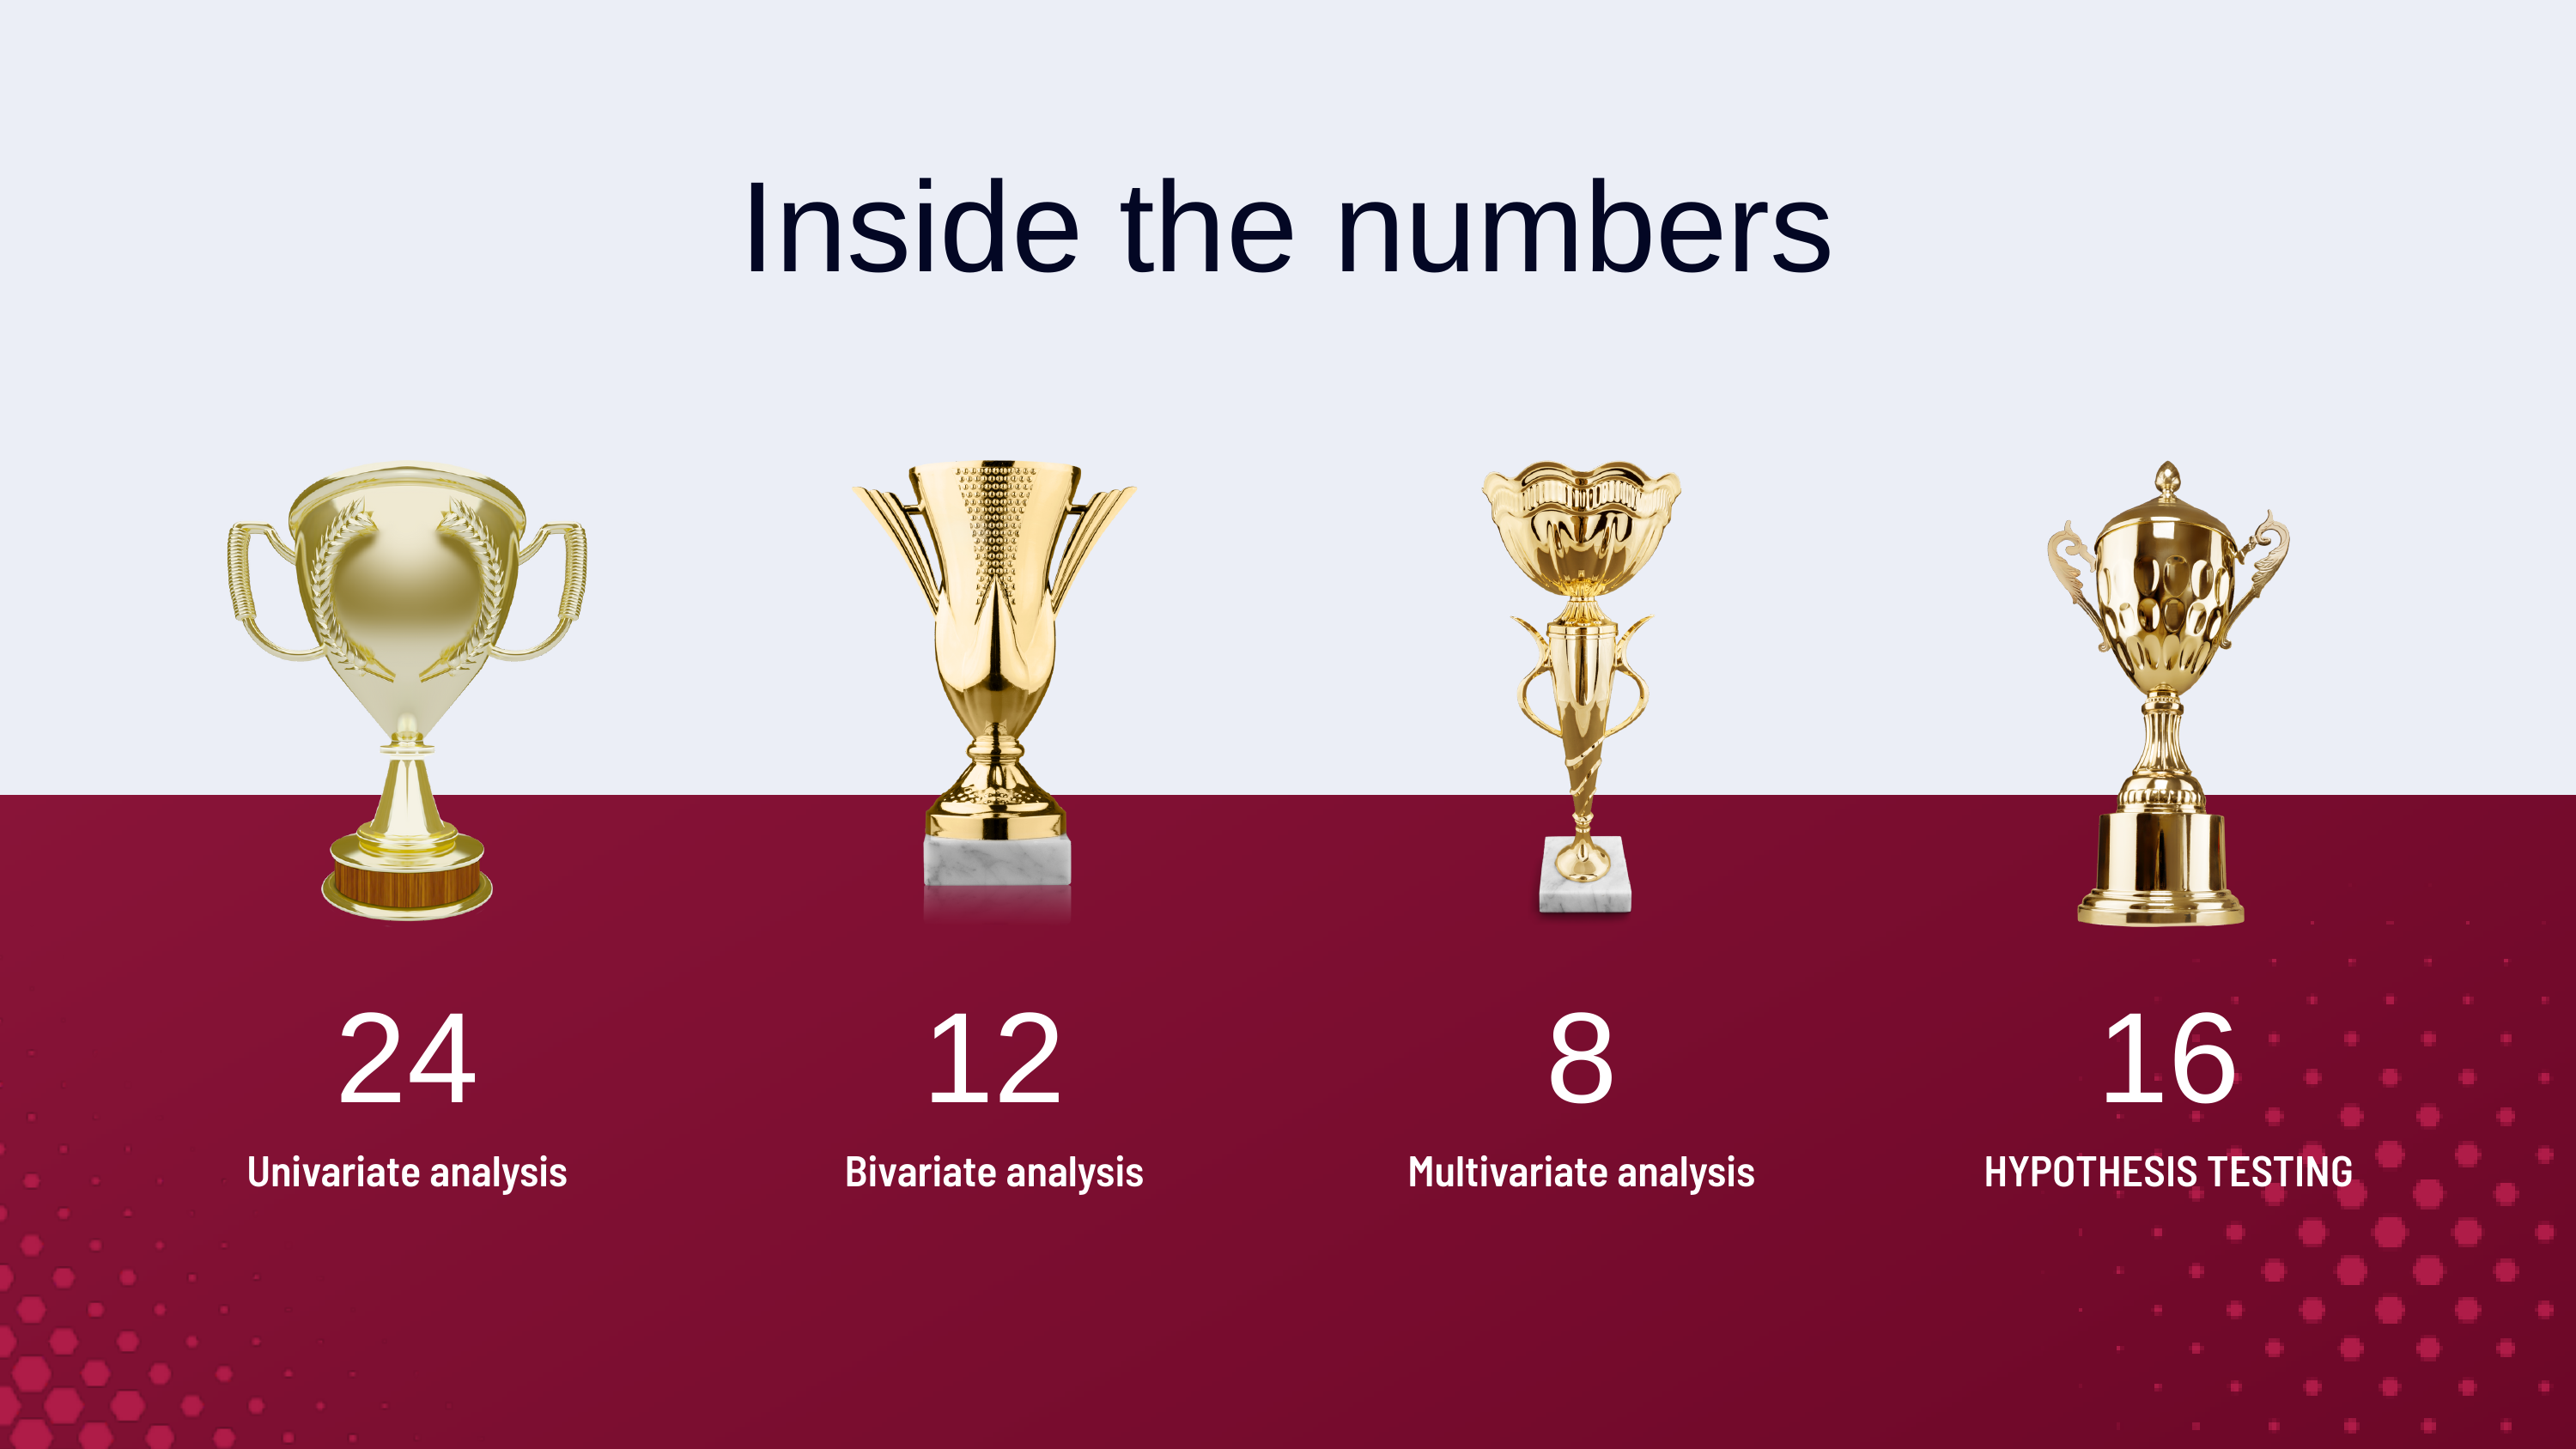

Inside the numbers

24
12
8
16
Univariate analysis
Bivariate analysis
Multivariate analysis
HYPOTHESIS TESTING